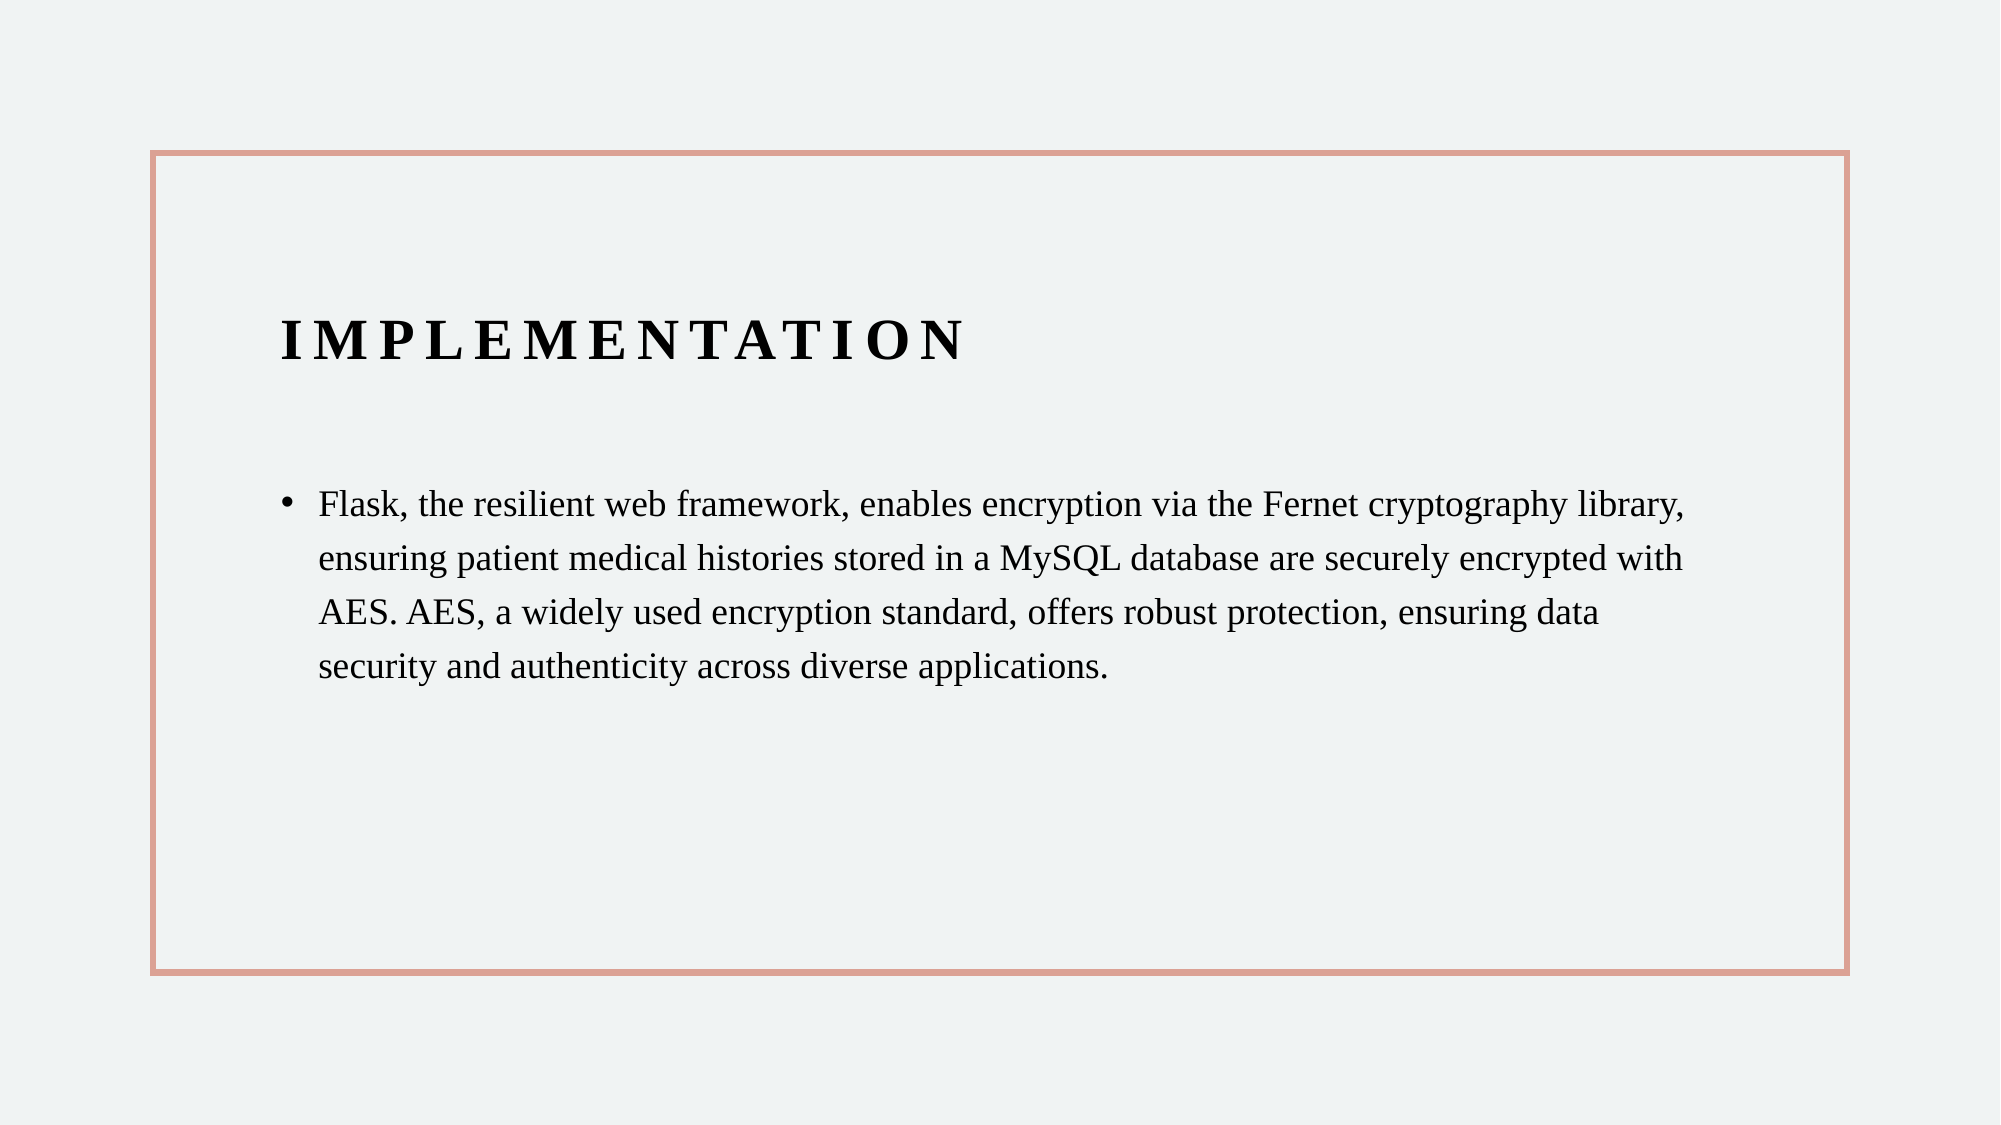

# implementation

Flask, the resilient web framework, enables encryption via the Fernet cryptography library, ensuring patient medical histories stored in a MySQL database are securely encrypted with AES. AES, a widely used encryption standard, offers robust protection, ensuring data security and authenticity across diverse applications.